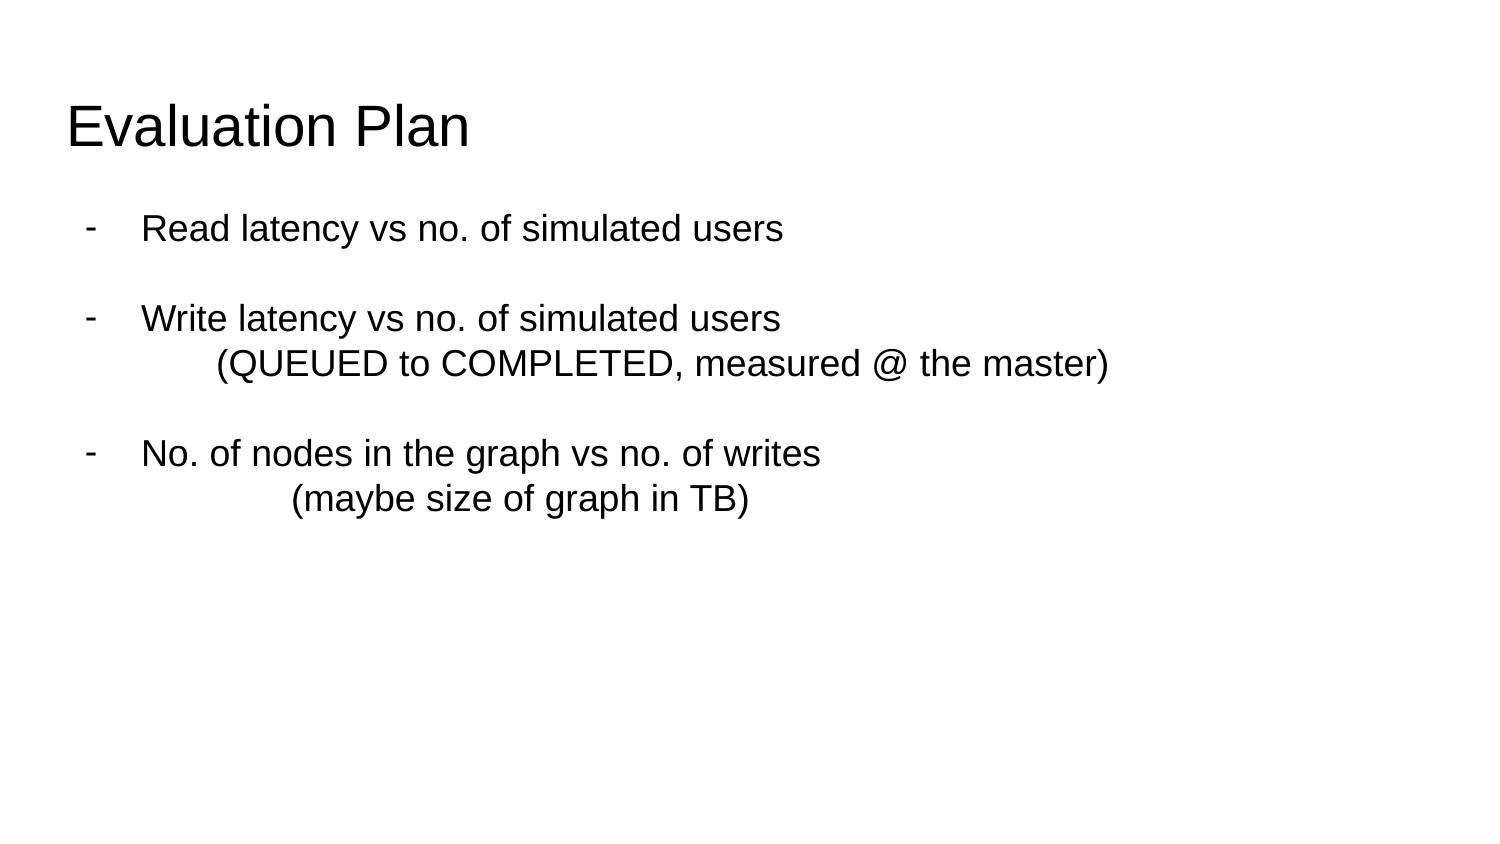

# Evaluation Plan
Read latency vs no. of simulated users
Write latency vs no. of simulated users
(QUEUED to COMPLETED, measured @ the master)
No. of nodes in the graph vs no. of writes
	(maybe size of graph in TB)